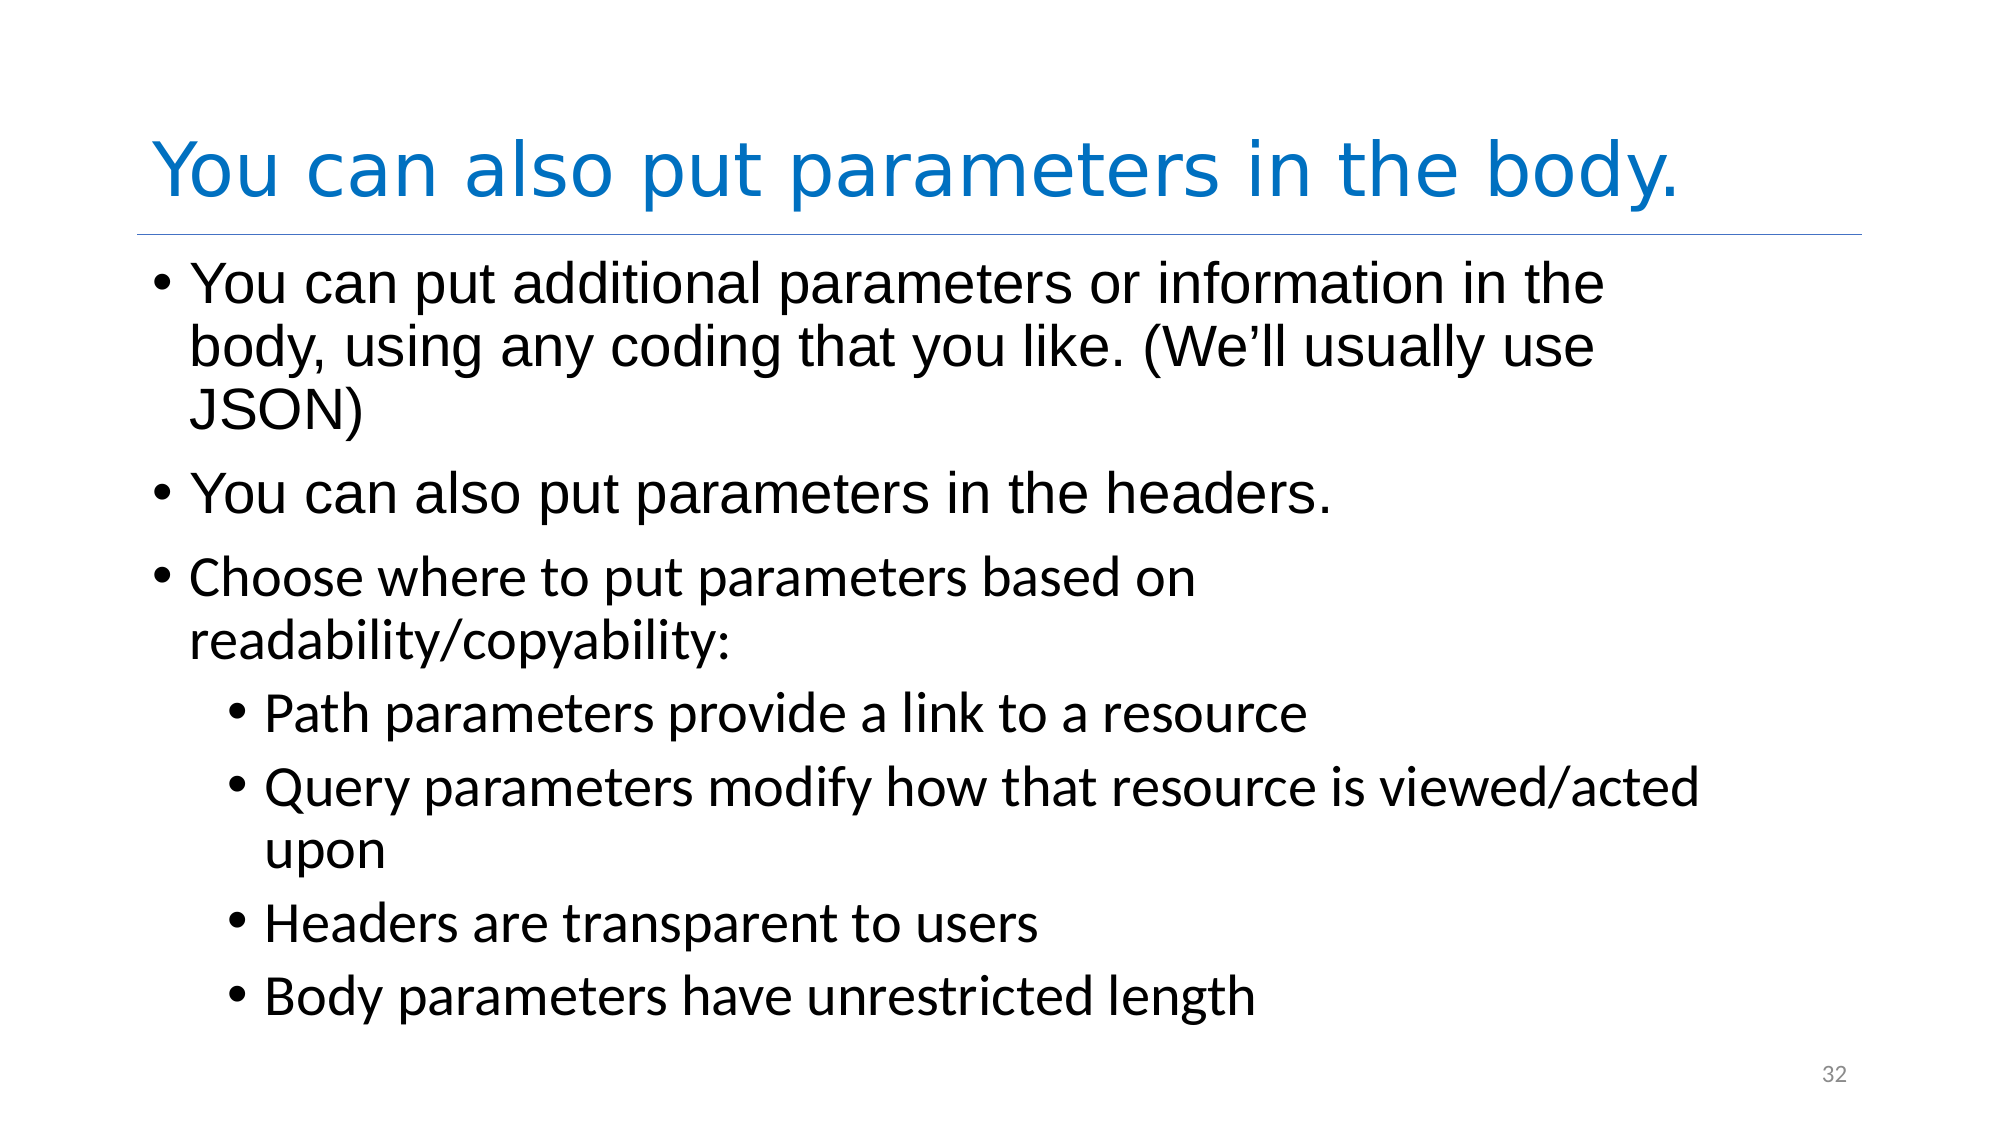

# You can also put parameters in the body.
You can put additional parameters or information in the body, using any coding that you like. (We’ll usually use JSON)
You can also put parameters in the headers.
Choose where to put parameters based on readability/copyability:
Path parameters provide a link to a resource
Query parameters modify how that resource is viewed/acted upon
Headers are transparent to users
Body parameters have unrestricted length
32